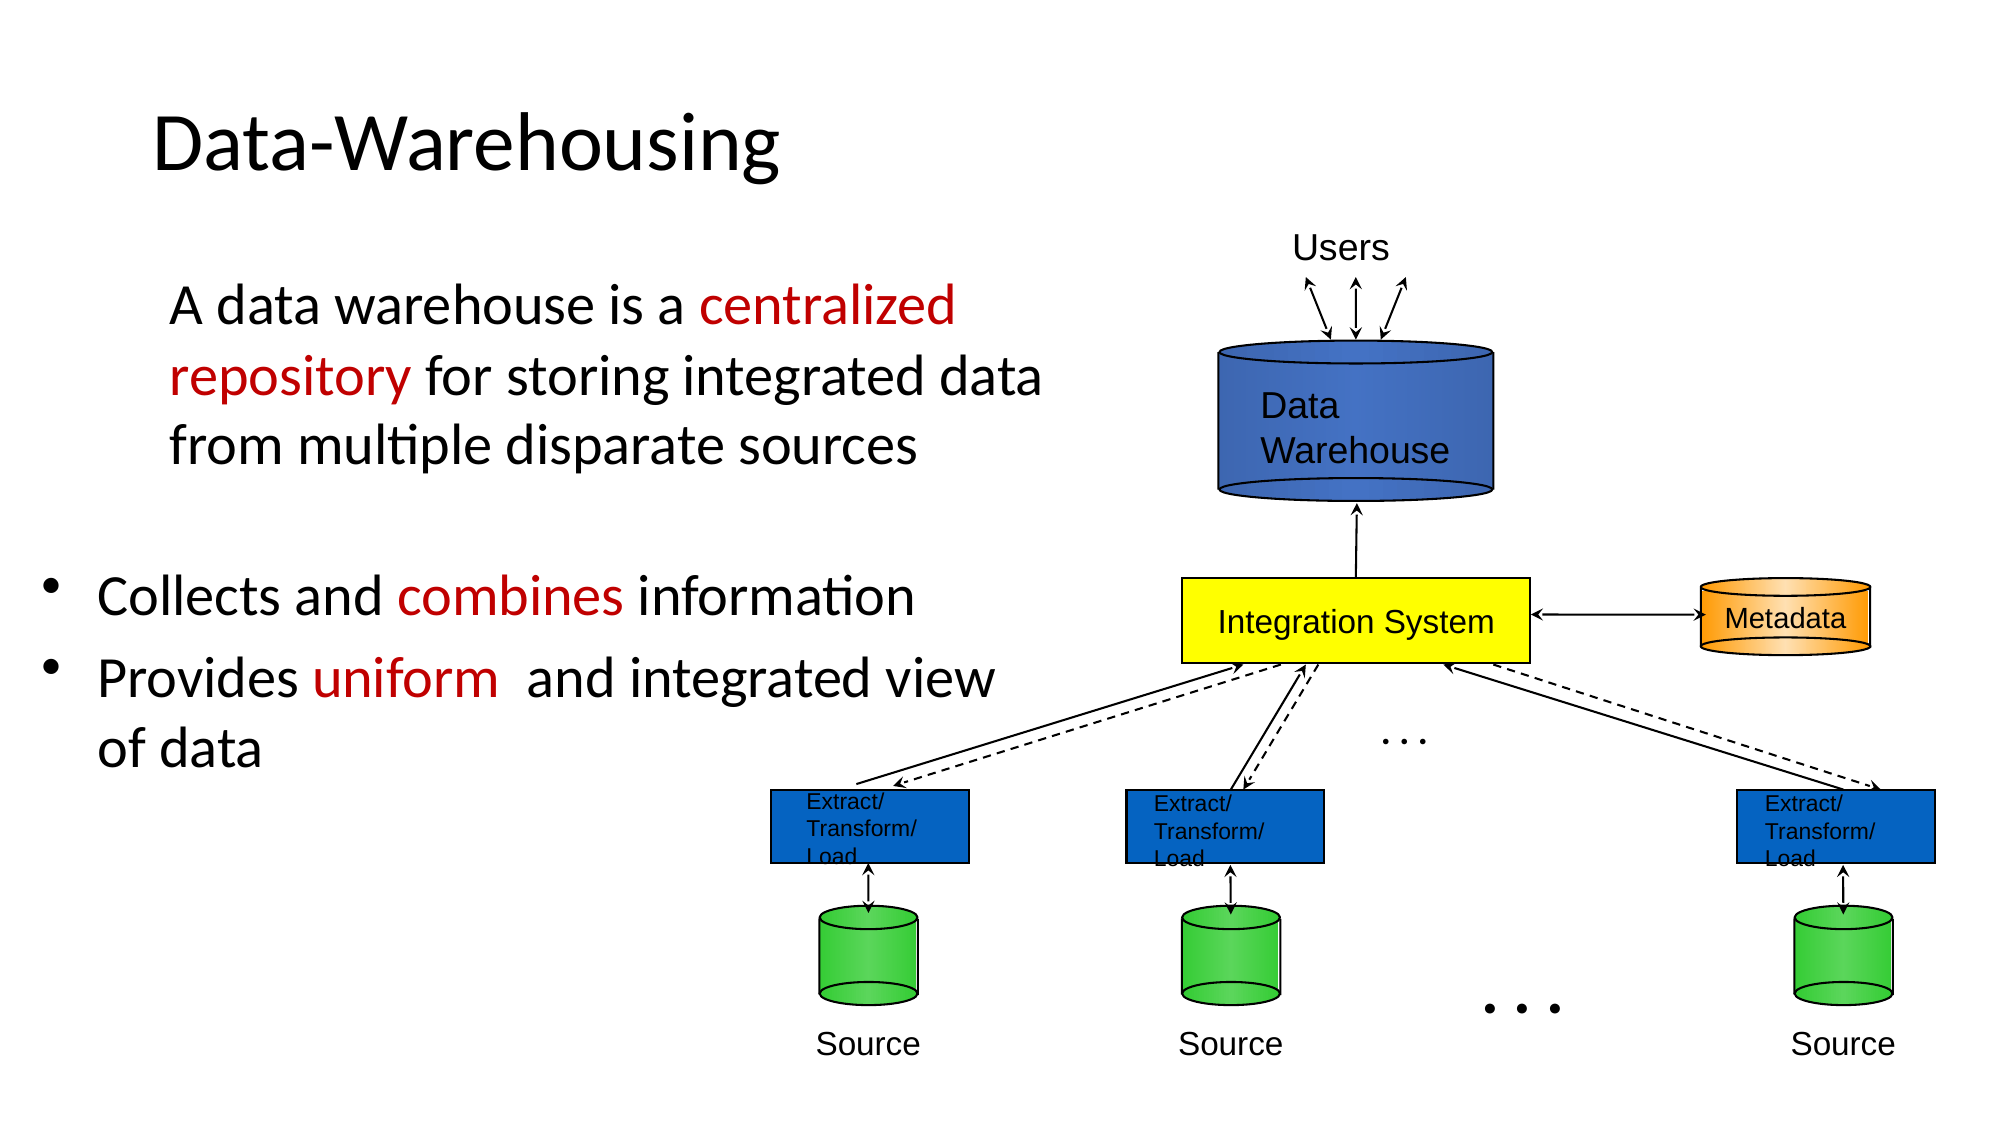

# Data-Warehousing
Users

Data
Warehouse

Metadata
Integration System

. . .
Extract/
Transform/
Load

. . .
Source
Source
Source
A data warehouse is a centralized repository for storing integrated data from multiple disparate sources
Collects and combines information
Provides uniform  and integrated view of data
Extract/
Transform/
Load
Extract/
Transform/
Load